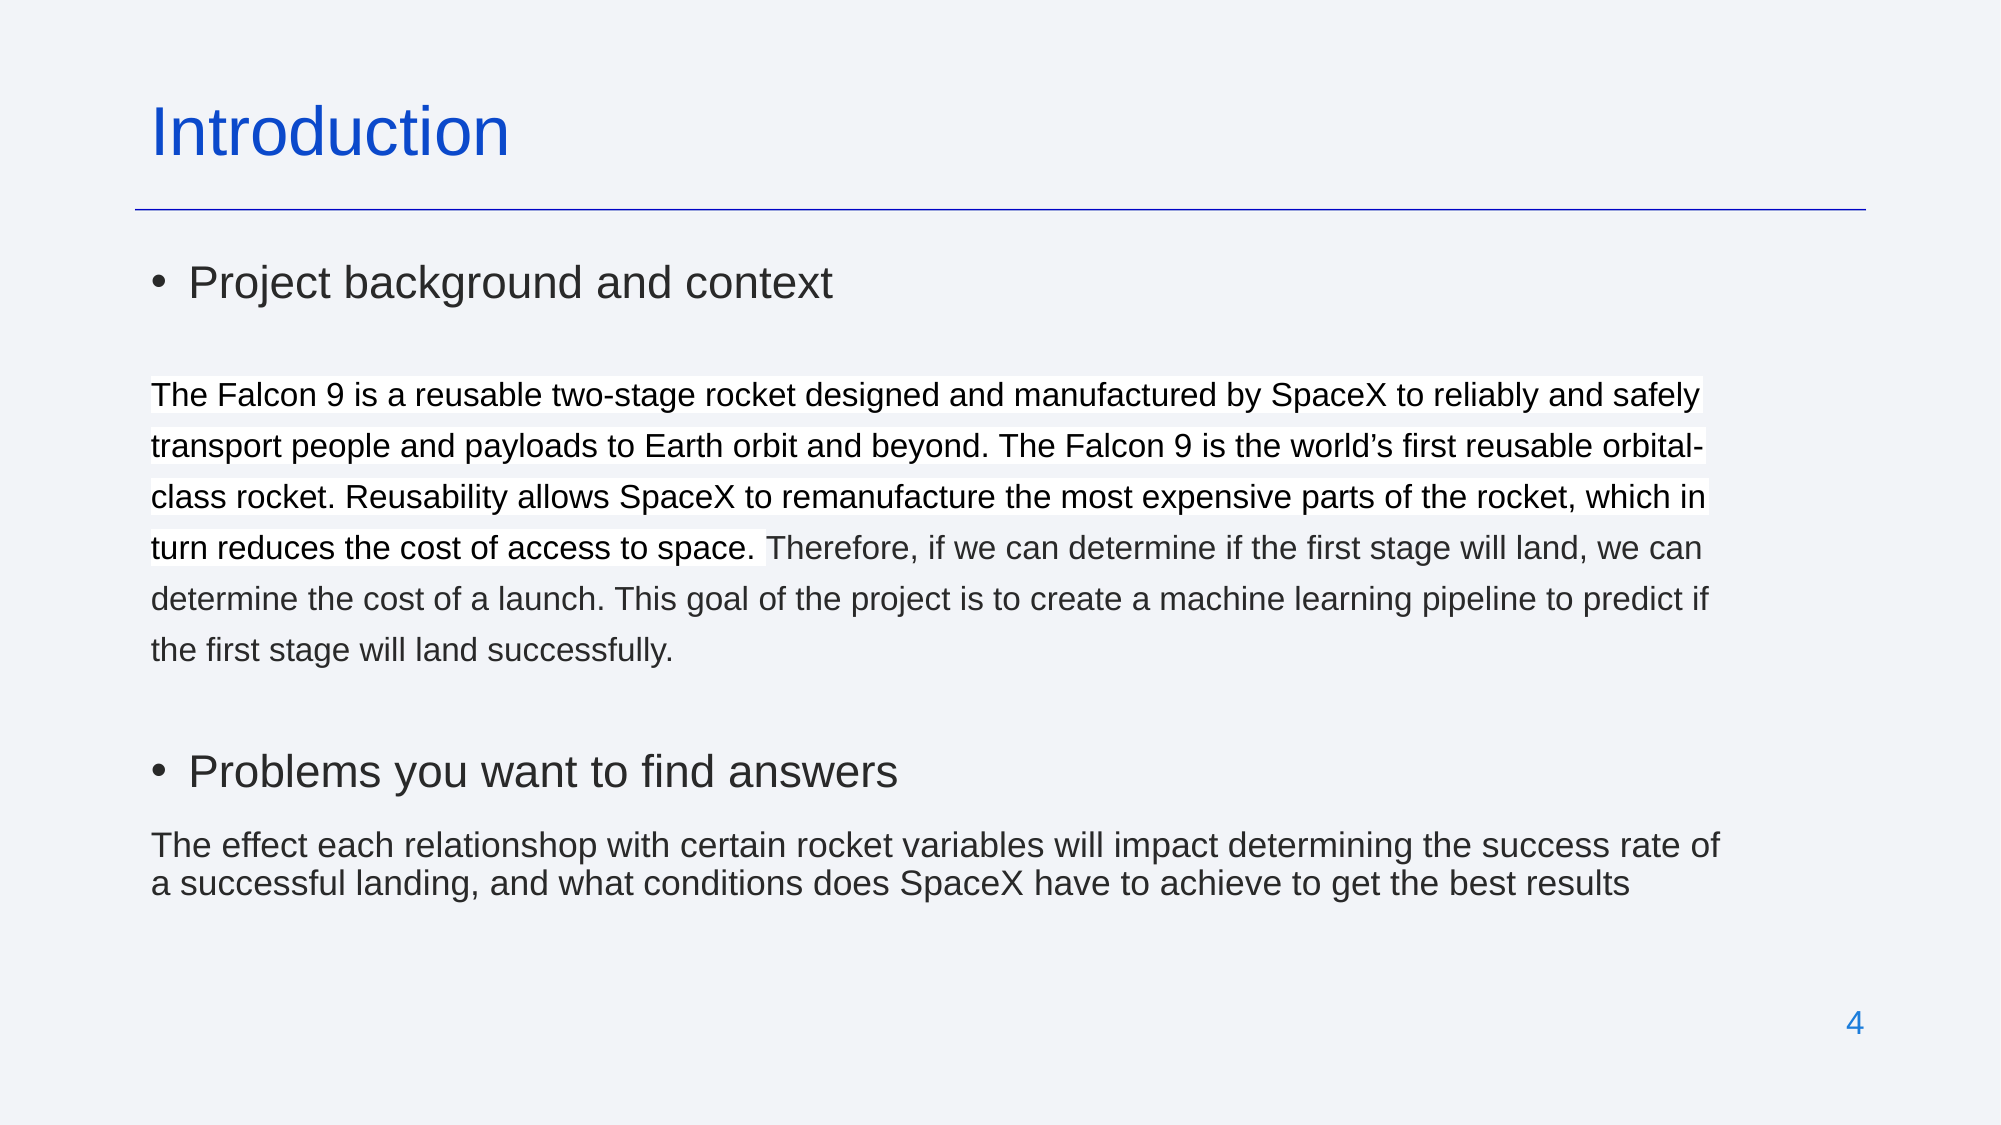

Introduction
Project background and context

The Falcon 9 is a reusable two-stage rocket designed and manufactured by SpaceX to reliably and safely transport people and payloads to Earth orbit and beyond. The Falcon 9 is the world’s first reusable orbital-class rocket. Reusability allows SpaceX to remanufacture the most expensive parts of the rocket, which in turn reduces the cost of access to space. Therefore, if we can determine if the first stage will land, we can determine the cost of a launch. This goal of the project is to create a machine learning pipeline to predict if the first stage will land successfully.

Problems you want to find answers
The effect each relationshop with certain rocket variables will impact determining the success rate of a successful landing, and what conditions does SpaceX have to achieve to get the best results
4